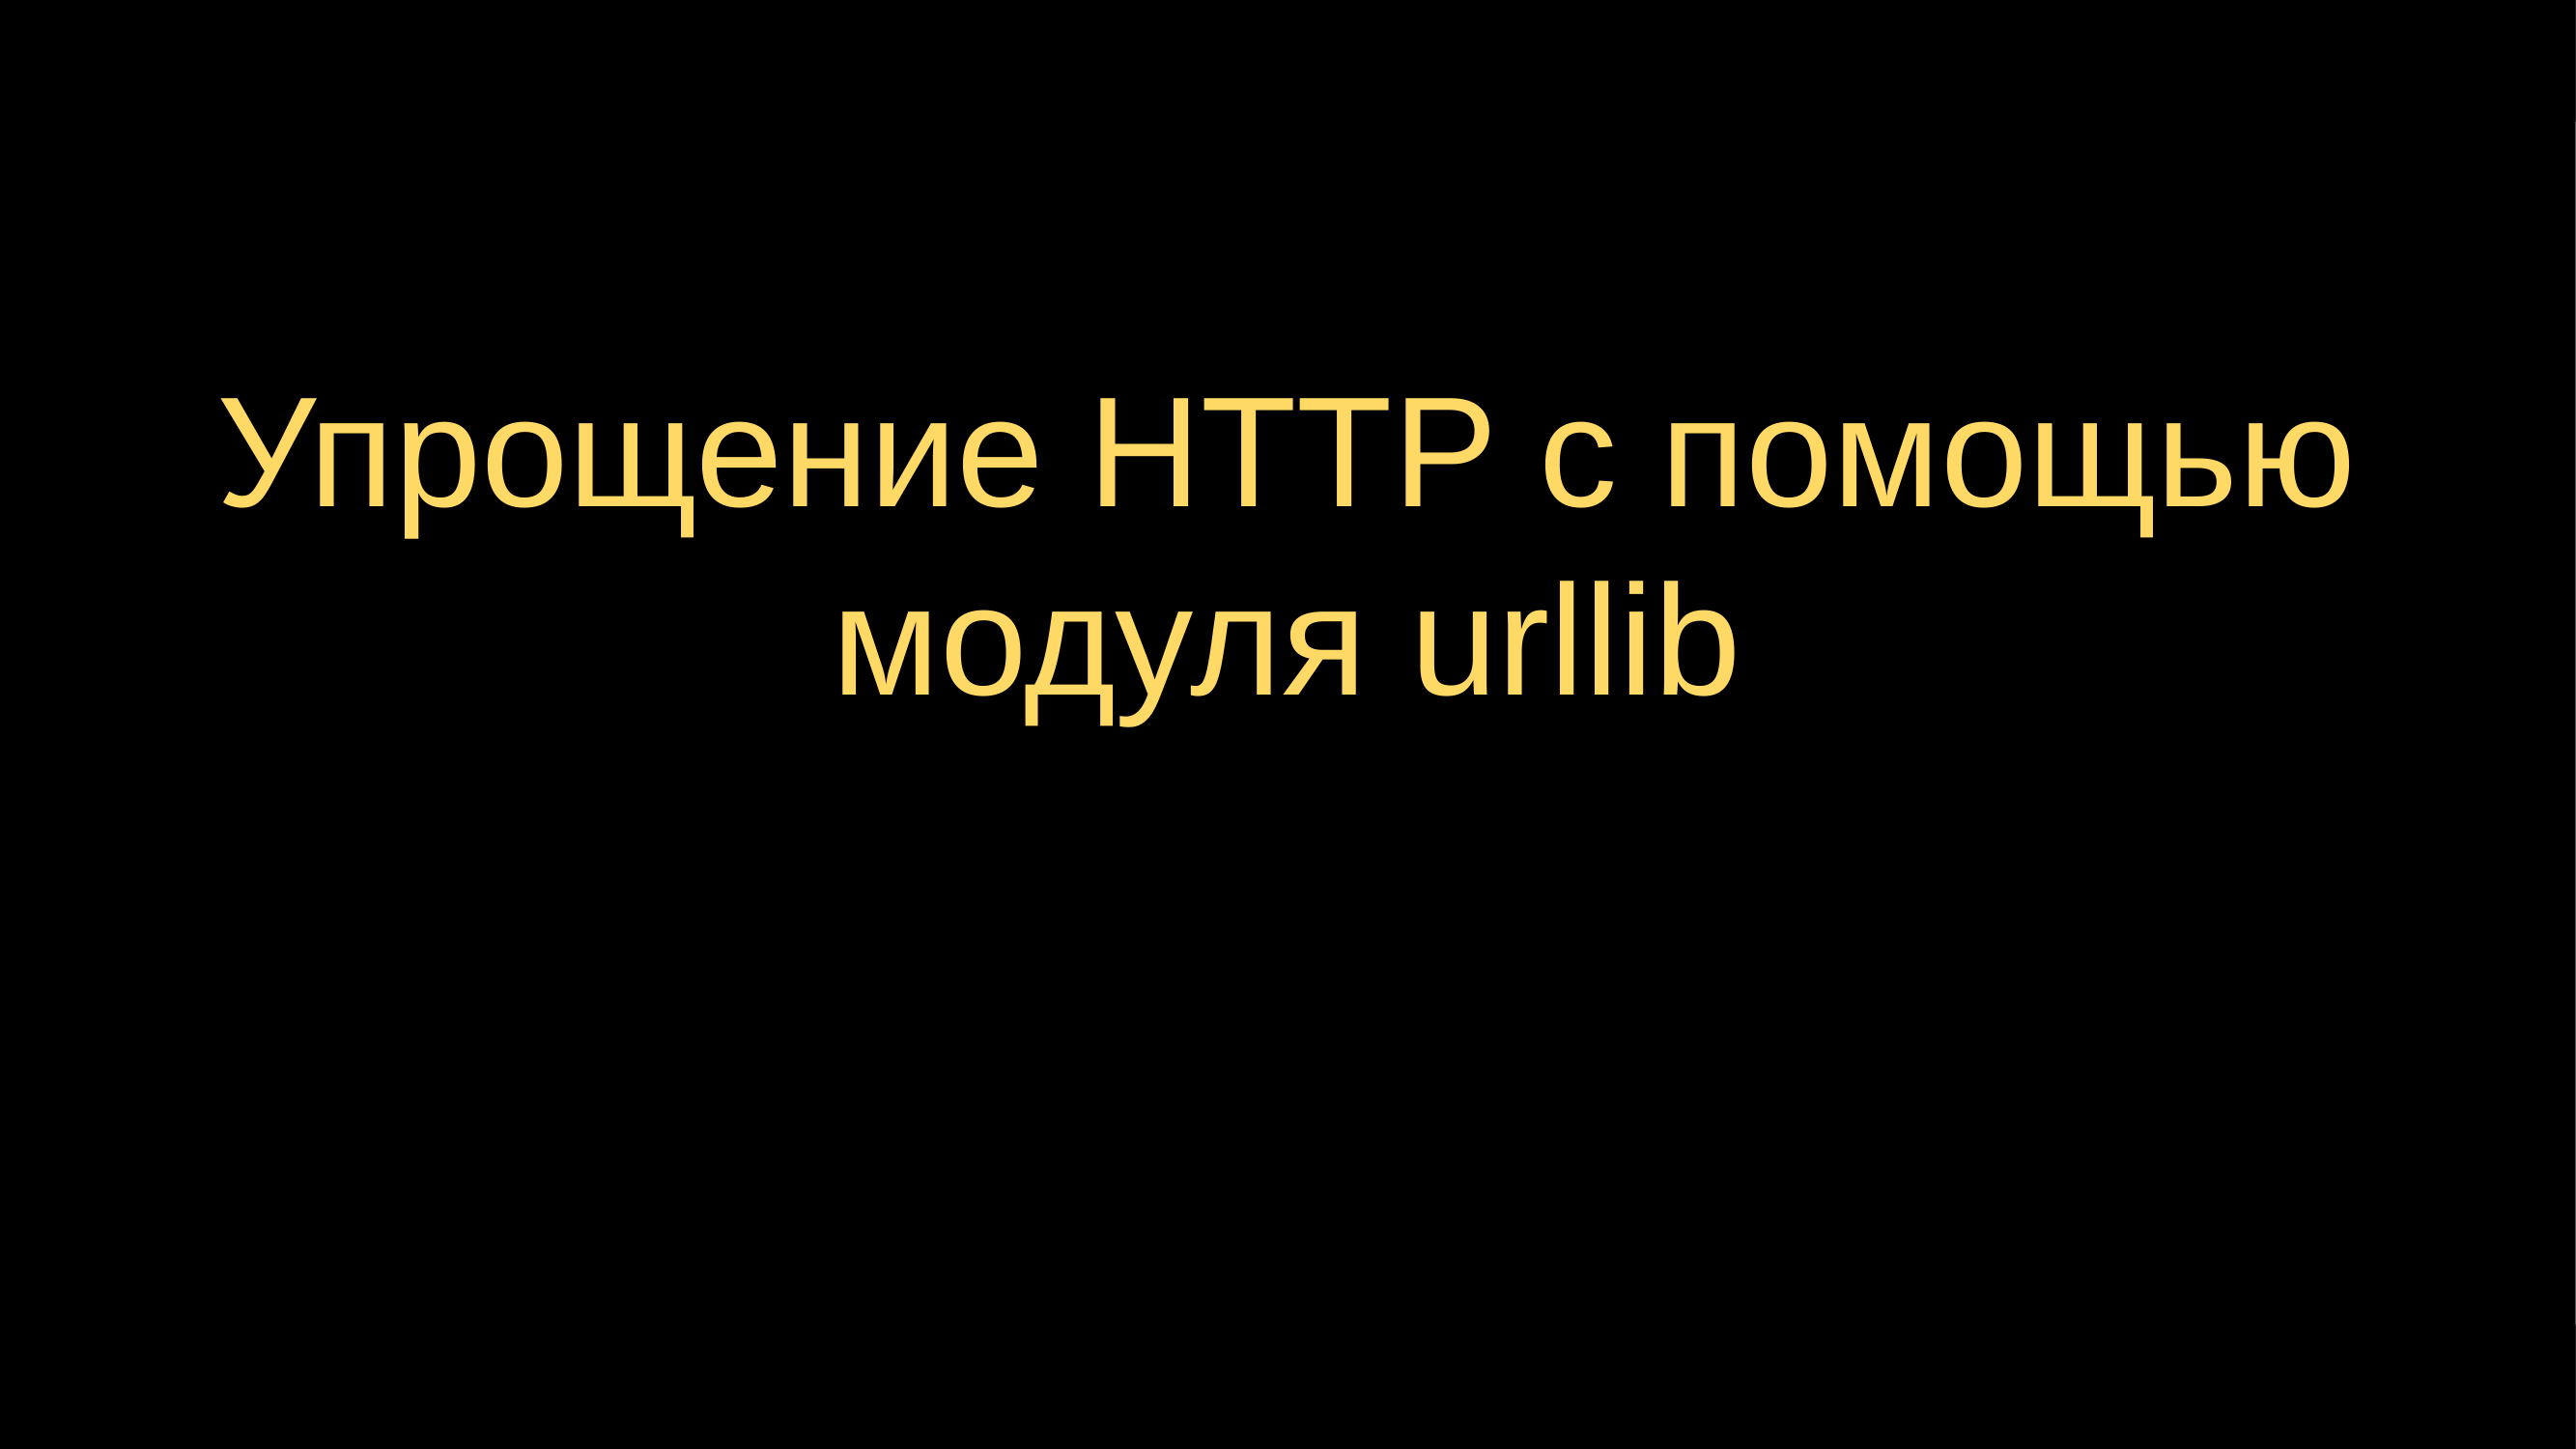

# Упрощение HTTP с помощью модуля urllib